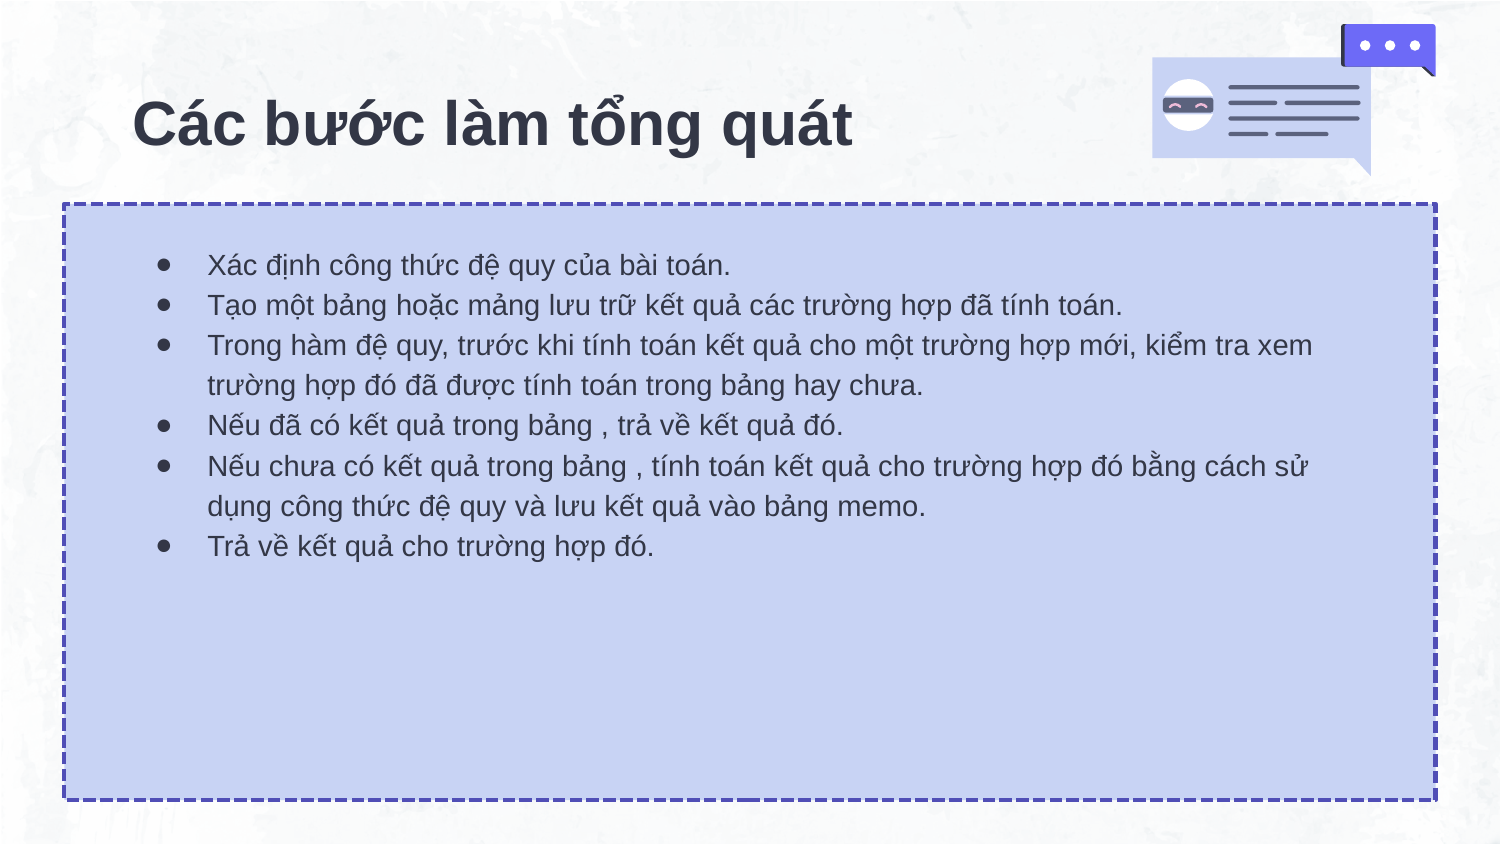

# Các bước làm tổng quát

Xác định công thức đệ quy của bài toán.
Tạo một bảng hoặc mảng lưu trữ kết quả các trường hợp đã tính toán.
Trong hàm đệ quy, trước khi tính toán kết quả cho một trường hợp mới, kiểm tra xem trường hợp đó đã được tính toán trong bảng hay chưa.
Nếu đã có kết quả trong bảng , trả về kết quả đó.
Nếu chưa có kết quả trong bảng , tính toán kết quả cho trường hợp đó bằng cách sử dụng công thức đệ quy và lưu kết quả vào bảng memo.
Trả về kết quả cho trường hợp đó.